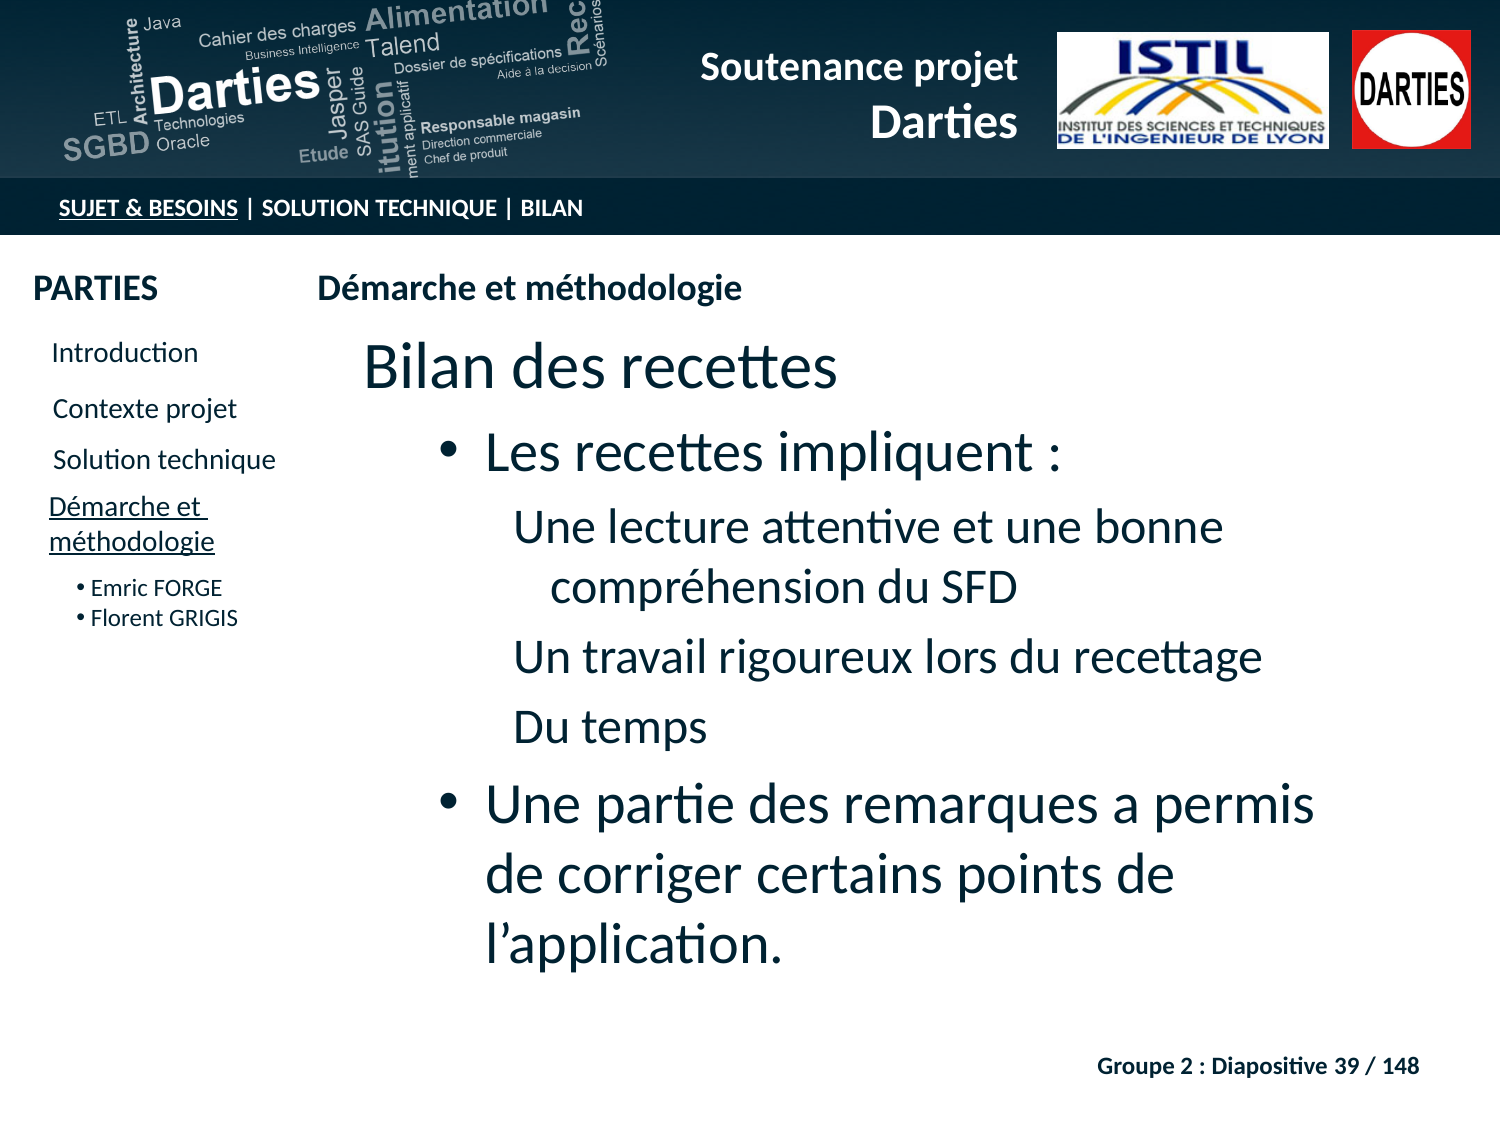

Bilan des recettes
Les recettes impliquent :
Une lecture attentive et une bonne compréhension du SFD
Un travail rigoureux lors du recettage
Du temps
Une partie des remarques a permis de corriger certains points de l’application.